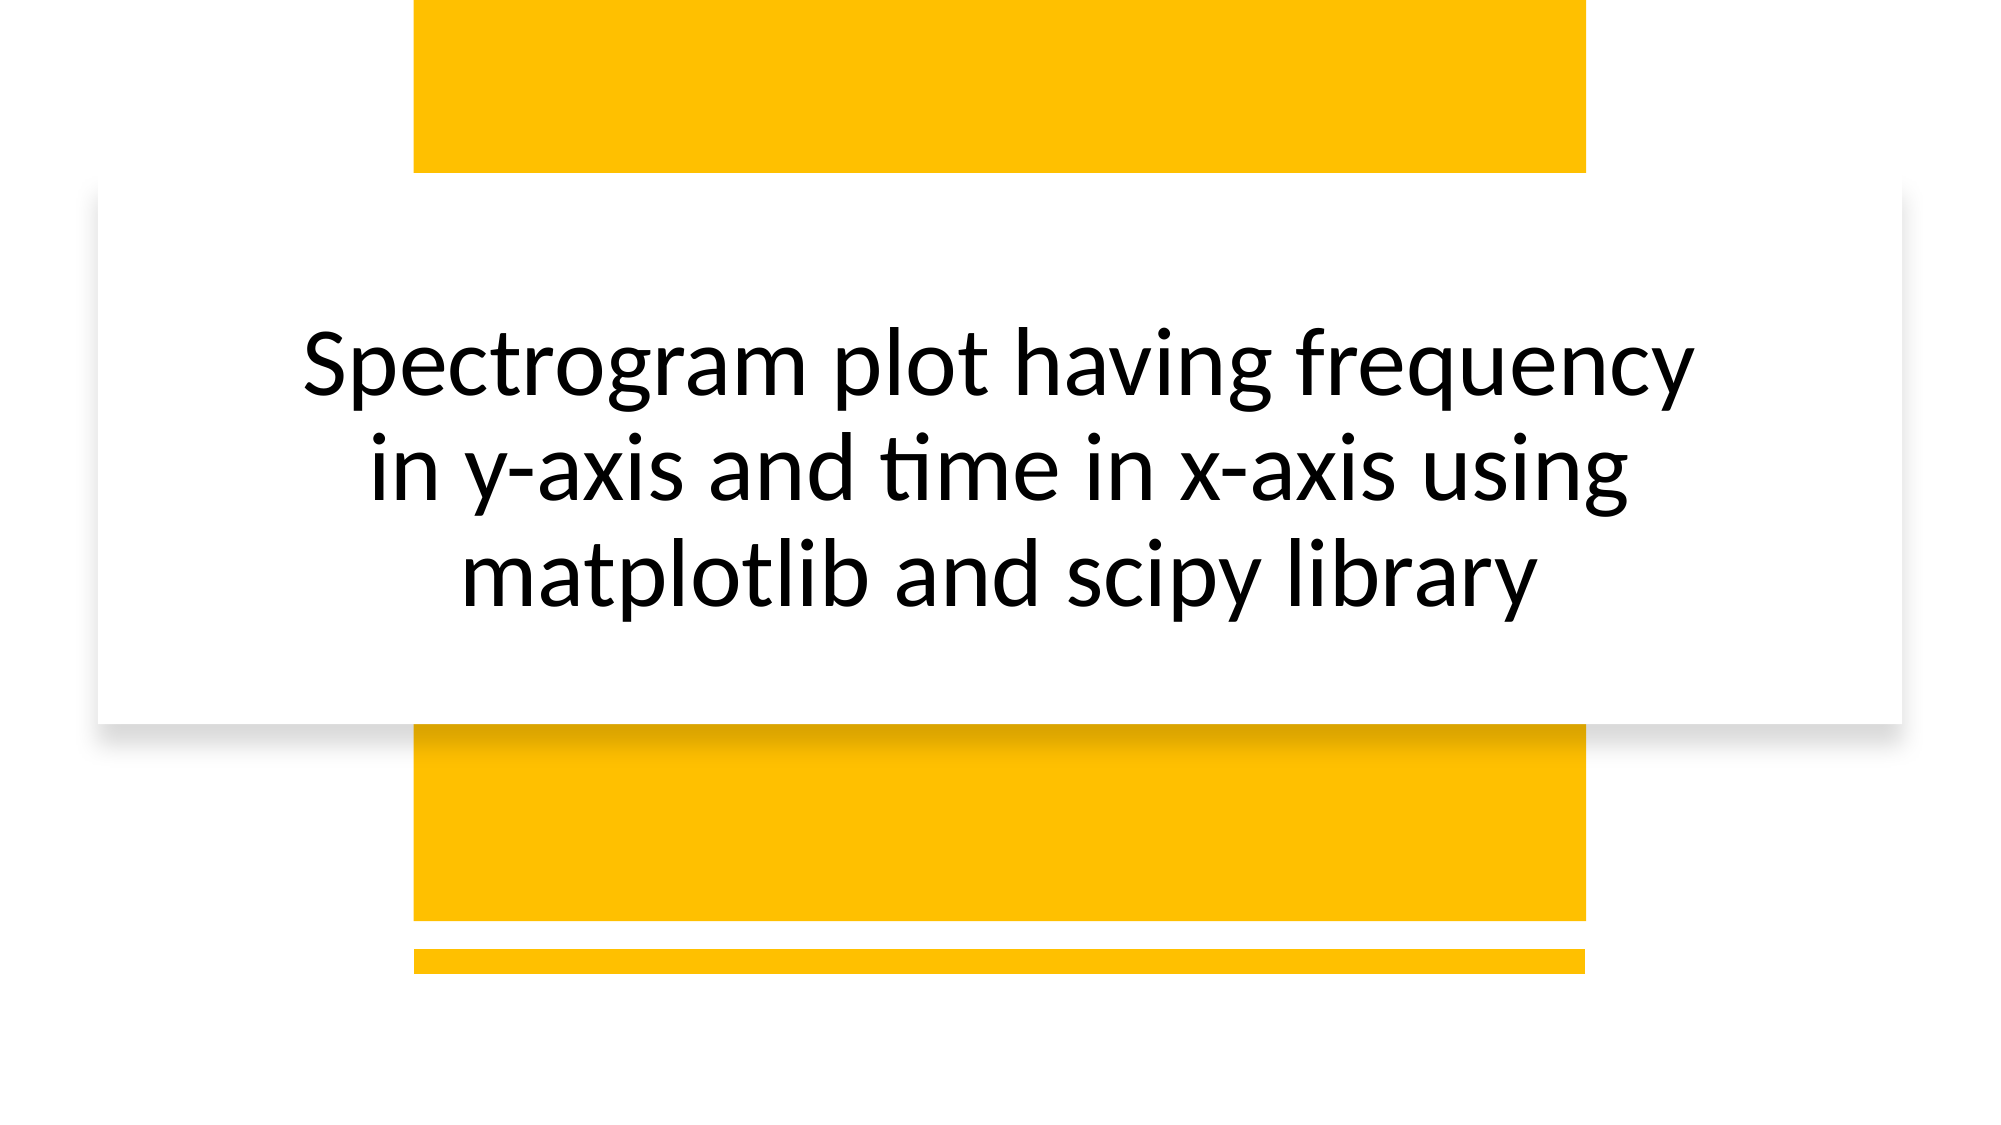

# Spectrogram plot having frequency in y-axis and time in x-axis using matplotlib and scipy library
34